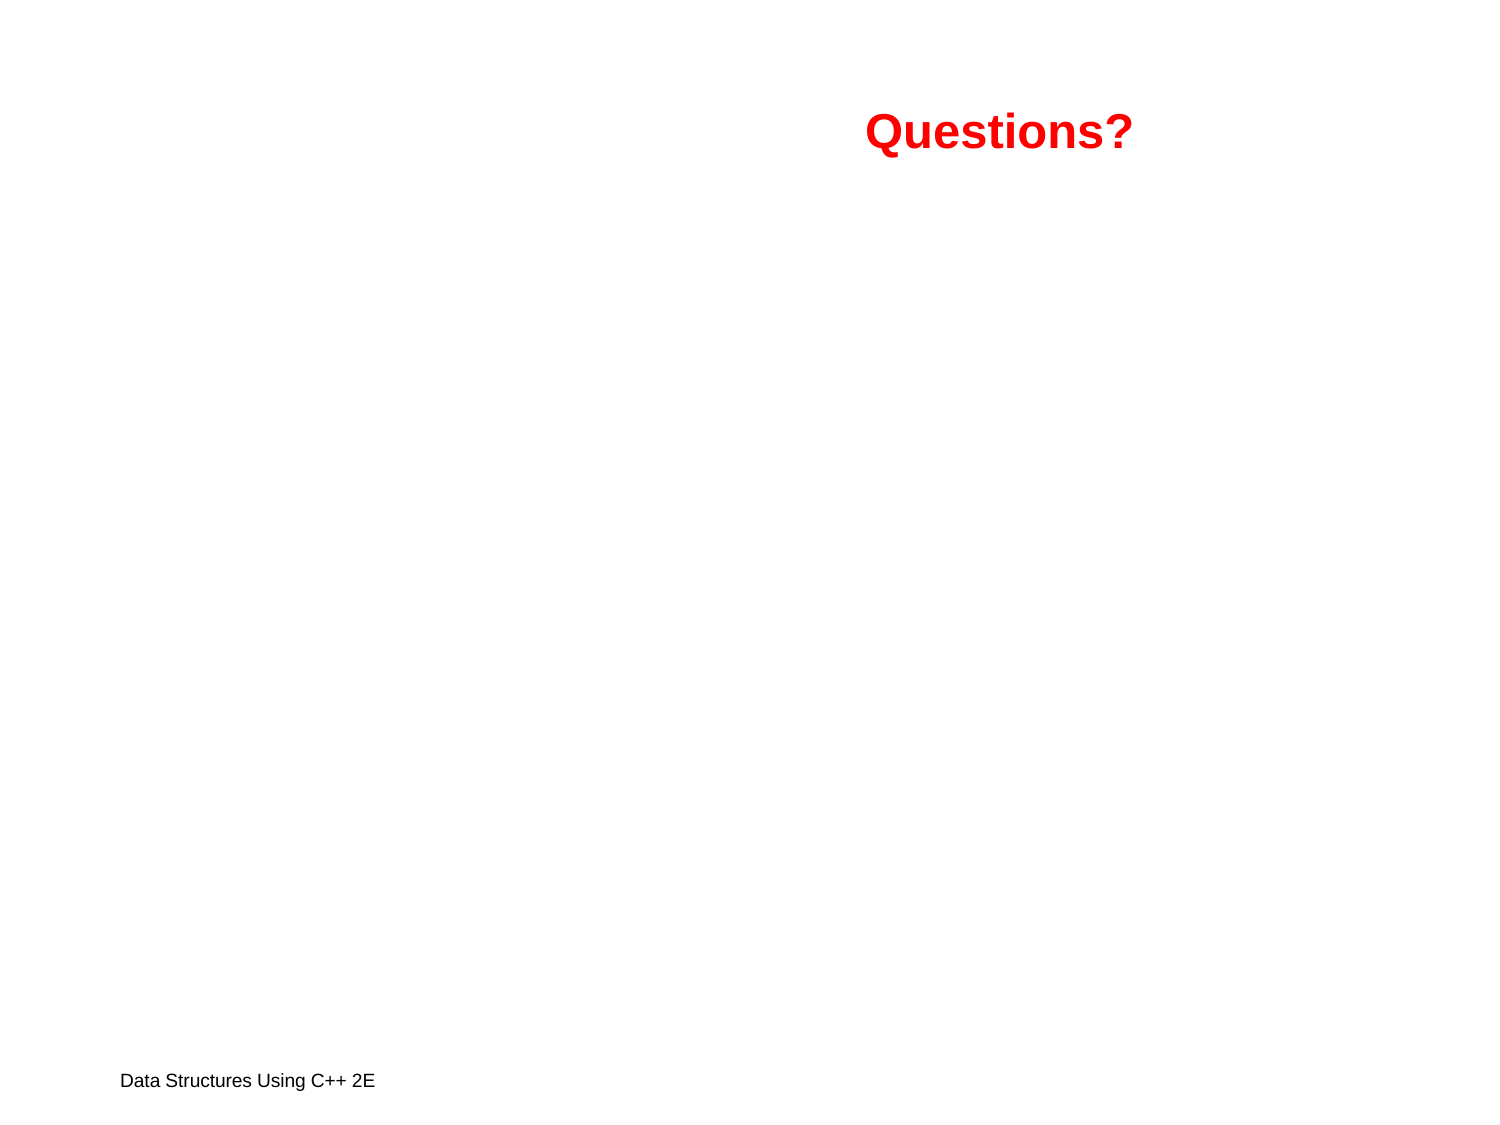

# Questions?

168
 Data Structures Using C++ 2E